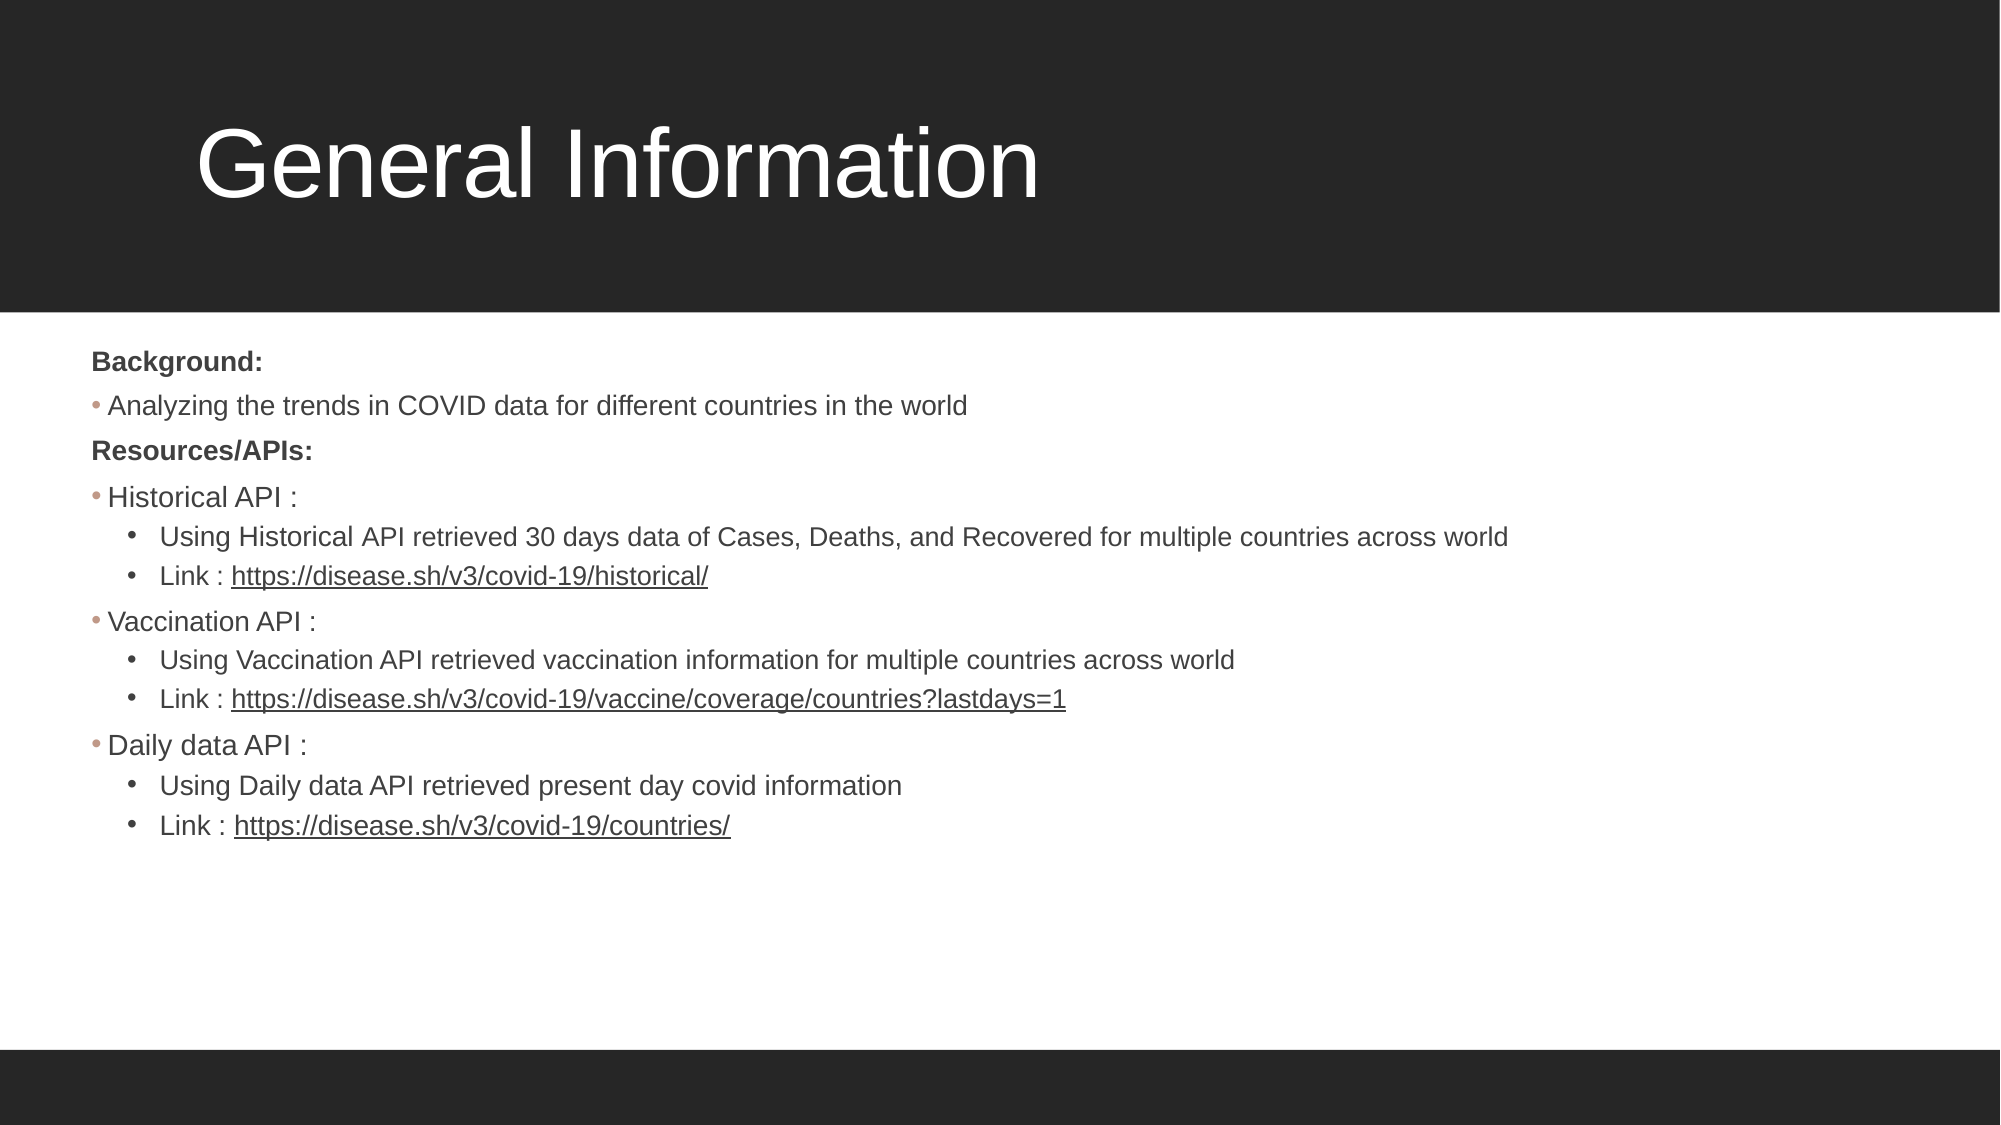

# General Information
Background:
Analyzing the trends in COVID data for different countries in the world
Resources/APIs:
Historical API :
Using Historical API retrieved 30 days data of Cases, Deaths, and Recovered for multiple countries across world
Link : https://disease.sh/v3/covid-19/historical/
Vaccination API :
Using Vaccination API retrieved vaccination information for multiple countries across world
Link : https://disease.sh/v3/covid-19/vaccine/coverage/countries?lastdays=1
Daily data API :
Using Daily data API retrieved present day covid information
Link : https://disease.sh/v3/covid-19/countries/